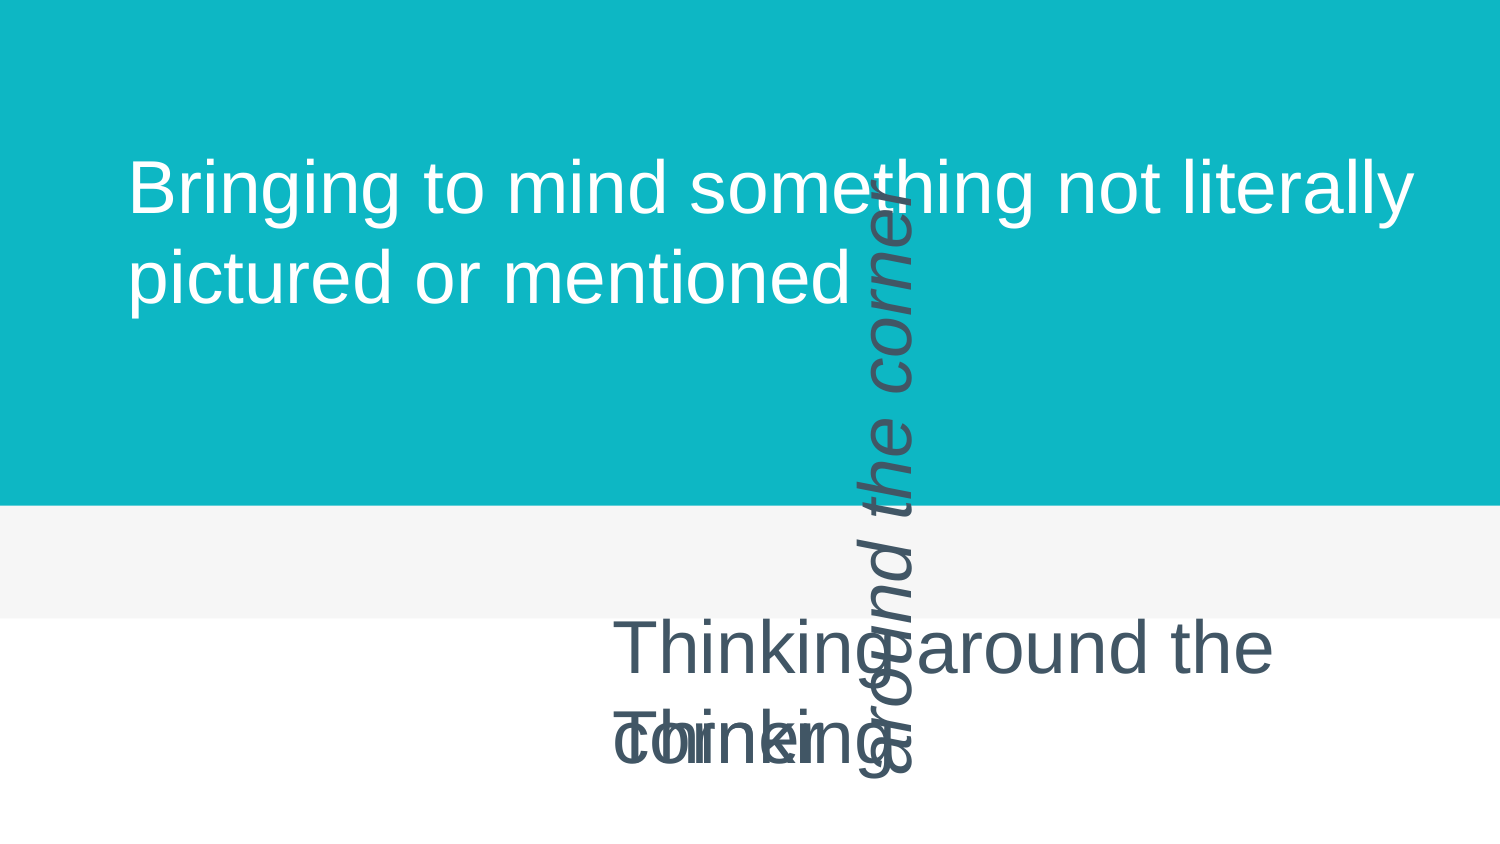

Bringing to mind something not literally pictured or mentioned
around the corner
Thinking around the corner
Thinking
7